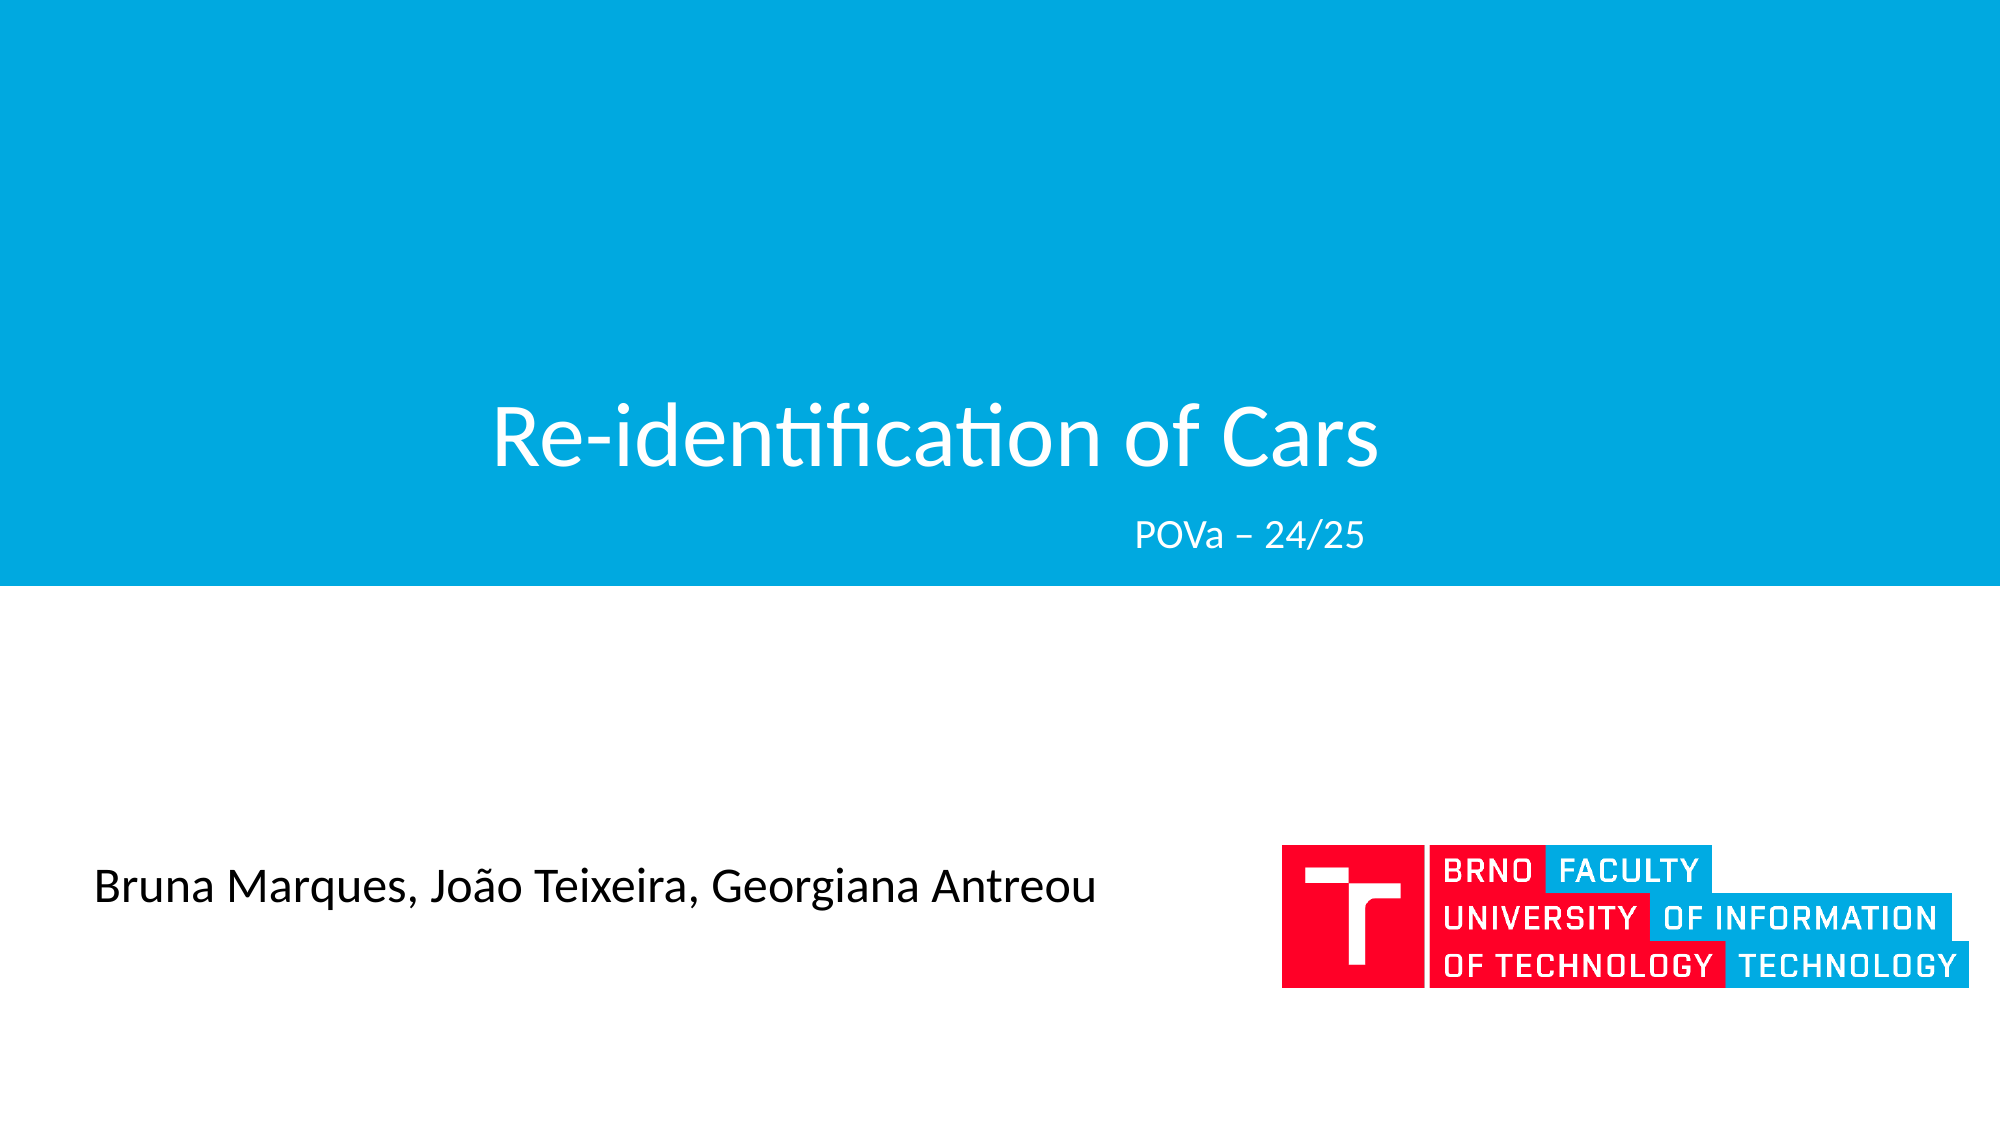

# Re-identification of Cars
POVa – 24/25

Bruna Marques, João Teixeira, Georgiana Antreou